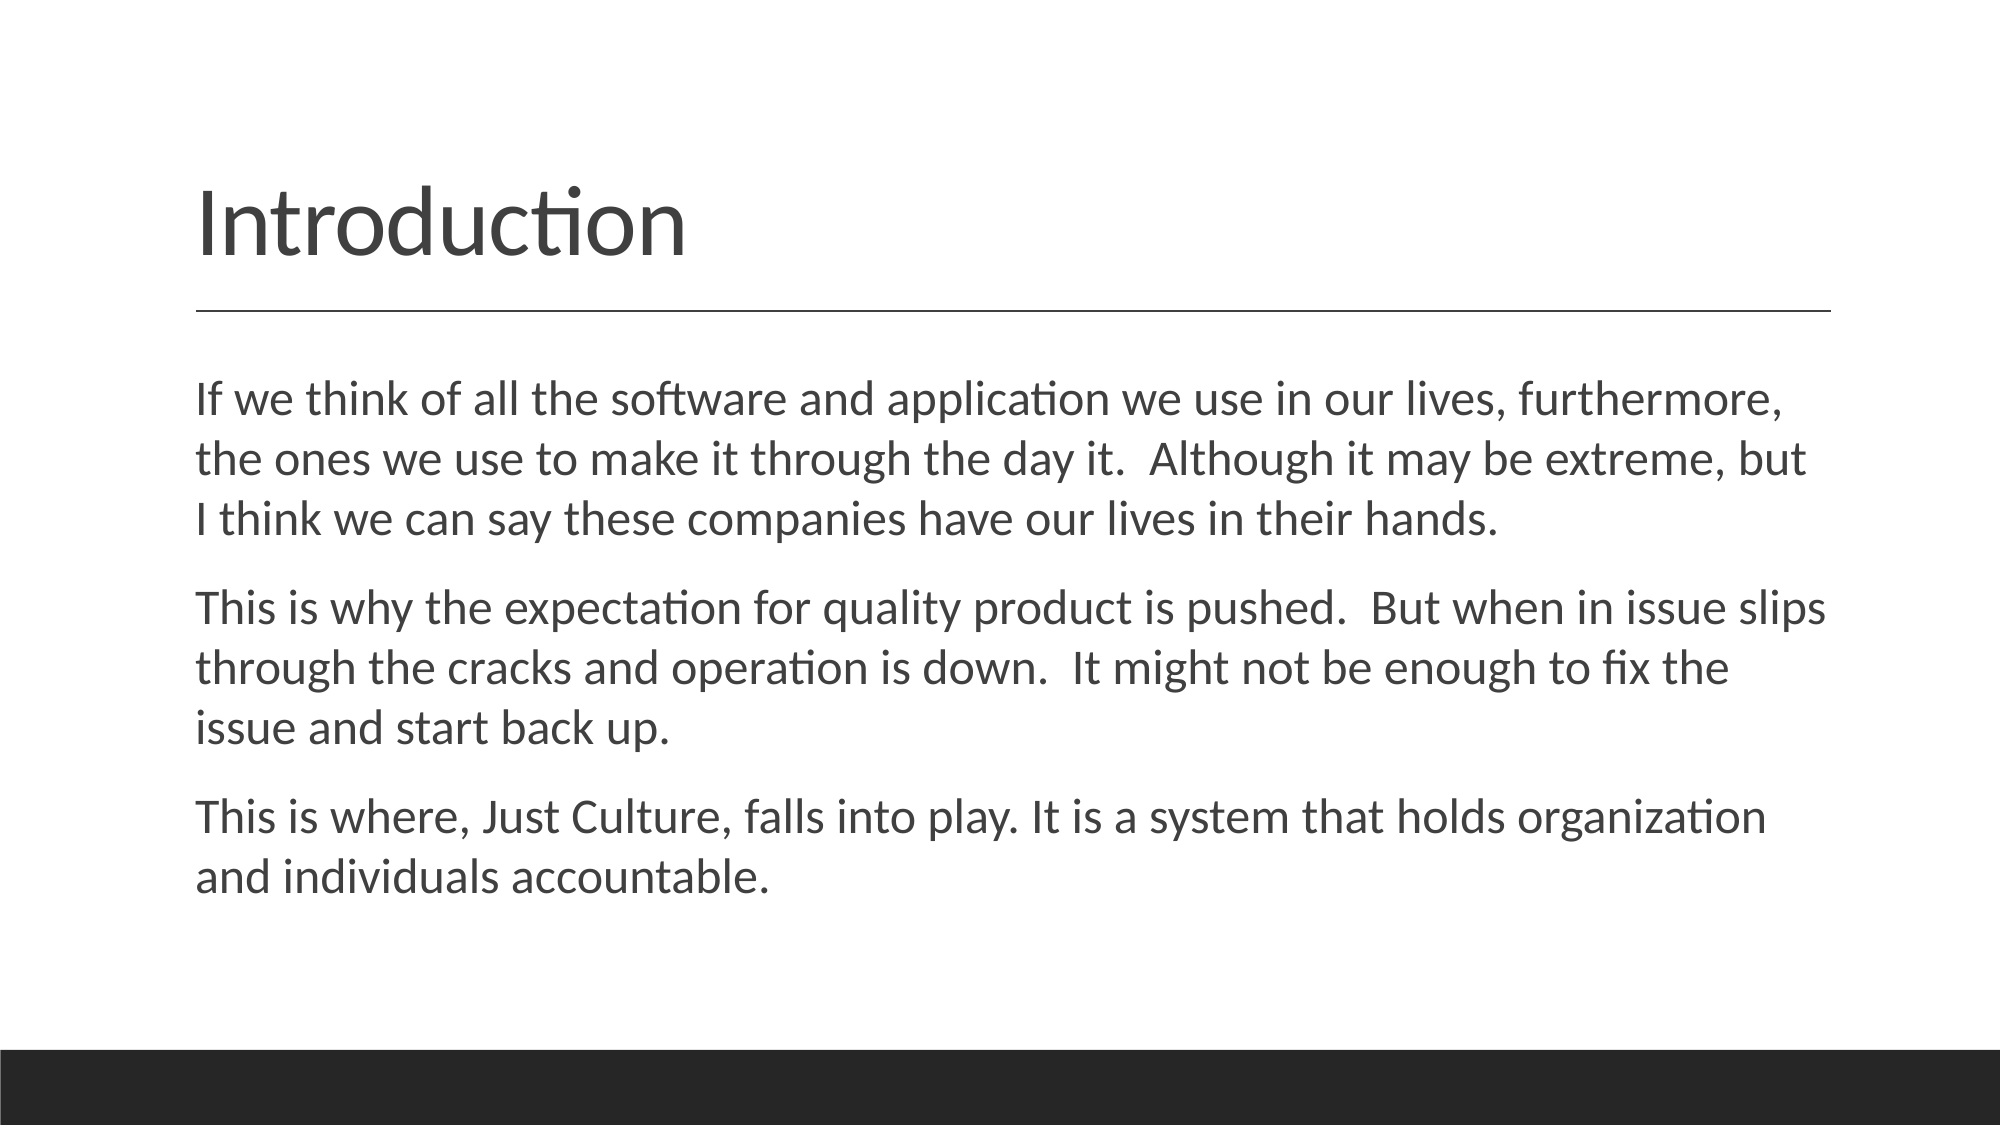

# Introduction
If we think of all the software and application we use in our lives, furthermore, the ones we use to make it through the day it.  Although it may be extreme, but I think we can say these companies have our lives in their hands.
This is why the expectation for quality product is pushed.  But when in issue slips through the cracks and operation is down.  It might not be enough to fix the issue and start back up.
This is where, Just Culture, falls into play. It is a system that holds organization and individuals accountable.